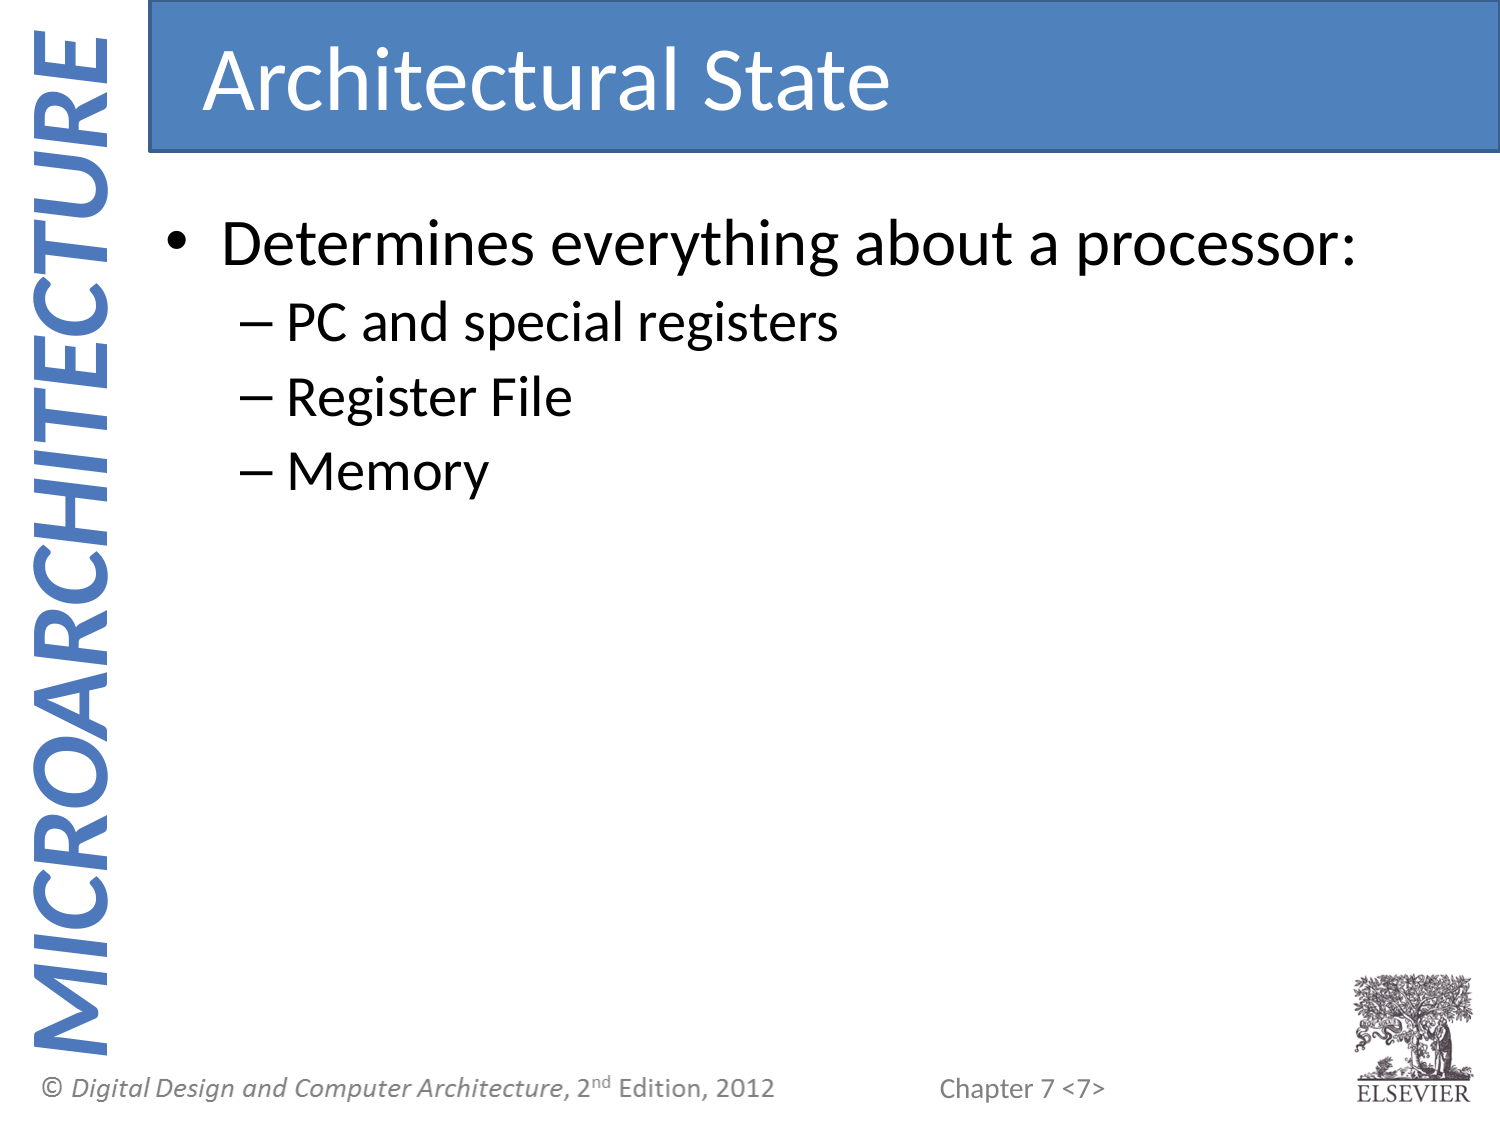

Architectural State
Determines everything about a processor:
PC and special registers
Register File
Memory